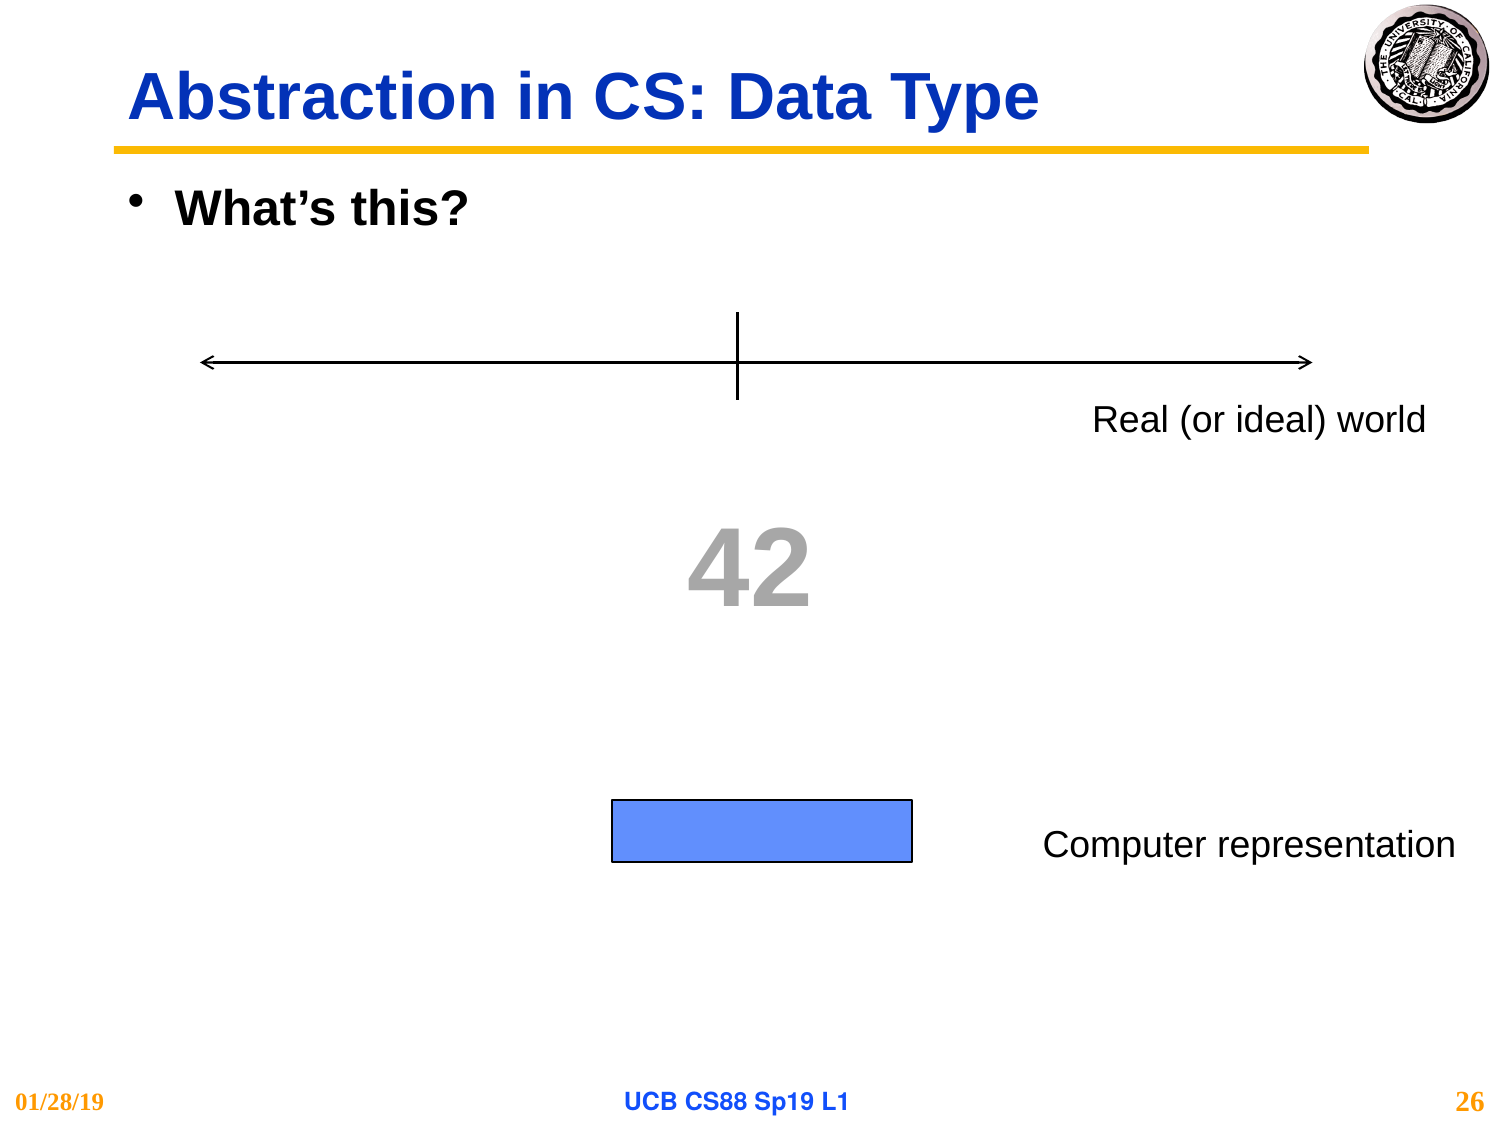

# Abstraction in CS: Data Type
What’s this?
Real (or ideal) world
42

Computer representation
01/28/19
UCB CS88 Sp19 L1
26